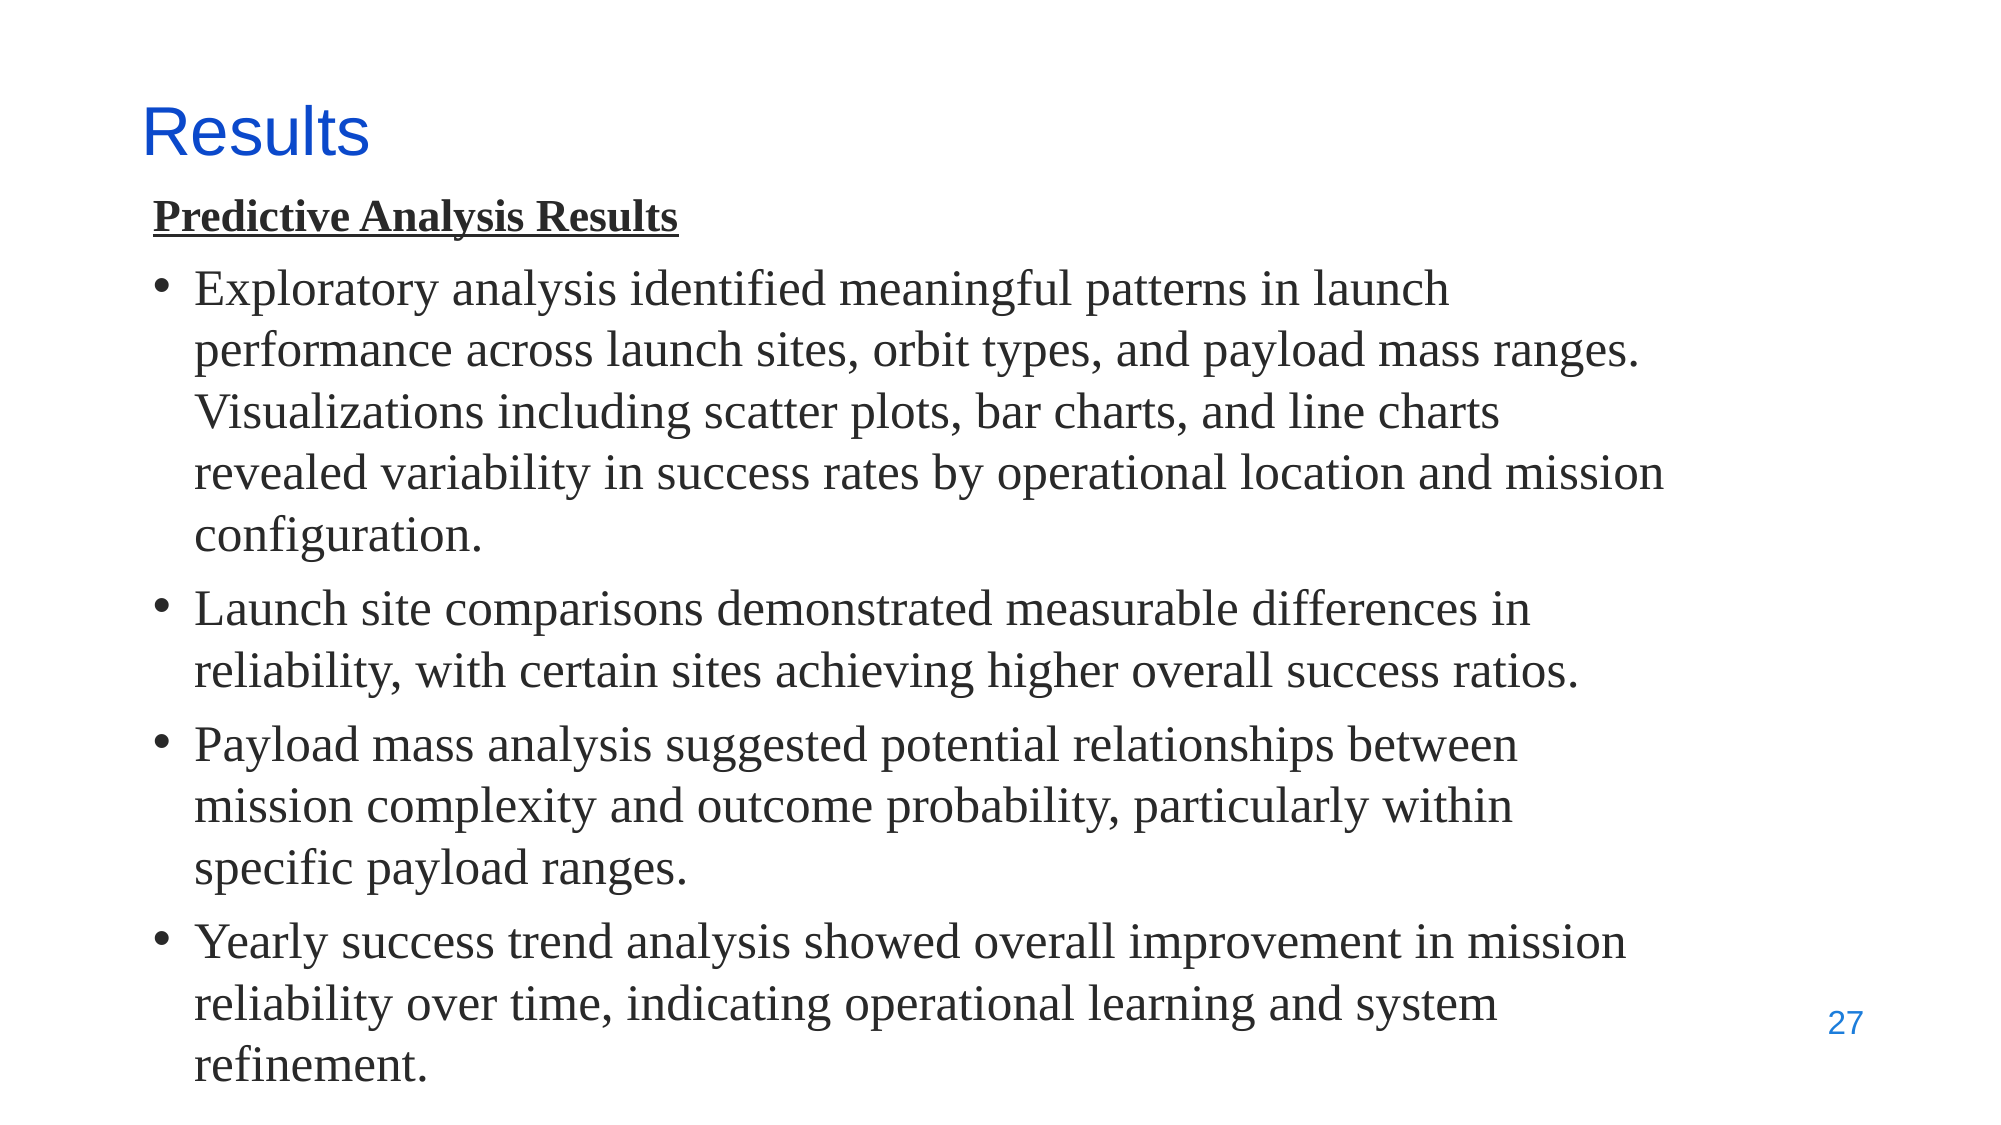

Results
Predictive Analysis Results
Exploratory analysis identified meaningful patterns in launch performance across launch sites, orbit types, and payload mass ranges. Visualizations including scatter plots, bar charts, and line charts revealed variability in success rates by operational location and mission configuration.
Launch site comparisons demonstrated measurable differences in reliability, with certain sites achieving higher overall success ratios.
Payload mass analysis suggested potential relationships between mission complexity and outcome probability, particularly within specific payload ranges.
Yearly success trend analysis showed overall improvement in mission reliability over time, indicating operational learning and system refinement.

27